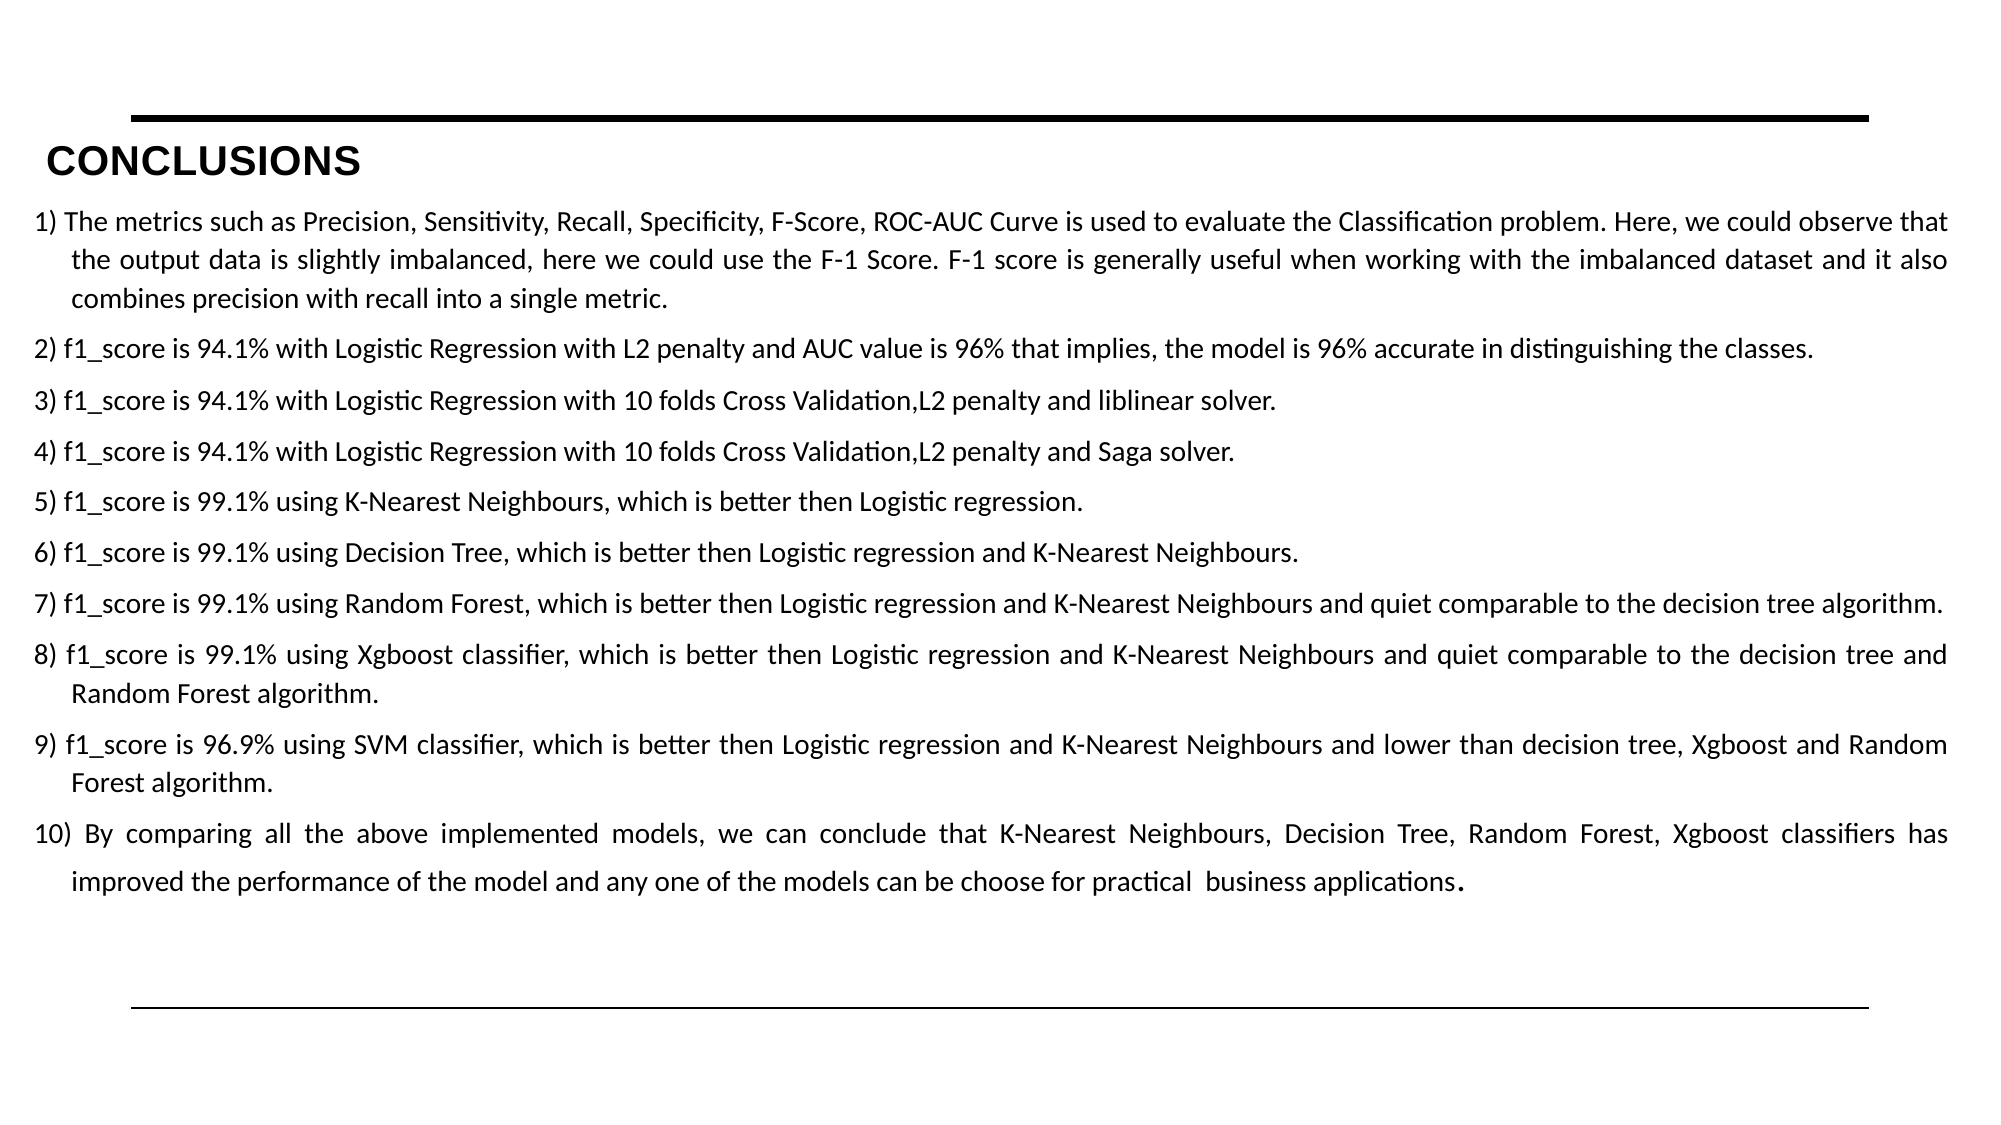

# conclusions
1) The metrics such as Precision, Sensitivity, Recall, Specificity, F-Score, ROC-AUC Curve is used to evaluate the Classification problem. Here, we could observe that the output data is slightly imbalanced, here we could use the F-1 Score. F-1 score is generally useful when working with the imbalanced dataset and it also combines precision with recall into a single metric.
2) f1_score is 94.1% with Logistic Regression with L2 penalty and AUC value is 96% that implies, the model is 96% accurate in distinguishing the classes.
3) f1_score is 94.1% with Logistic Regression with 10 folds Cross Validation,L2 penalty and liblinear solver.
4) f1_score is 94.1% with Logistic Regression with 10 folds Cross Validation,L2 penalty and Saga solver.
5) f1_score is 99.1% using K-Nearest Neighbours, which is better then Logistic regression.
6) f1_score is 99.1% using Decision Tree, which is better then Logistic regression and K-Nearest Neighbours.
7) f1_score is 99.1% using Random Forest, which is better then Logistic regression and K-Nearest Neighbours and quiet comparable to the decision tree algorithm.
8) f1_score is 99.1% using Xgboost classifier, which is better then Logistic regression and K-Nearest Neighbours and quiet comparable to the decision tree and Random Forest algorithm.
9) f1_score is 96.9% using SVM classifier, which is better then Logistic regression and K-Nearest Neighbours and lower than decision tree, Xgboost and Random Forest algorithm.
10) By comparing all the above implemented models, we can conclude that K-Nearest Neighbours, Decision Tree, Random Forest, Xgboost classifiers has improved the performance of the model and any one of the models can be choose for practical  business applications.